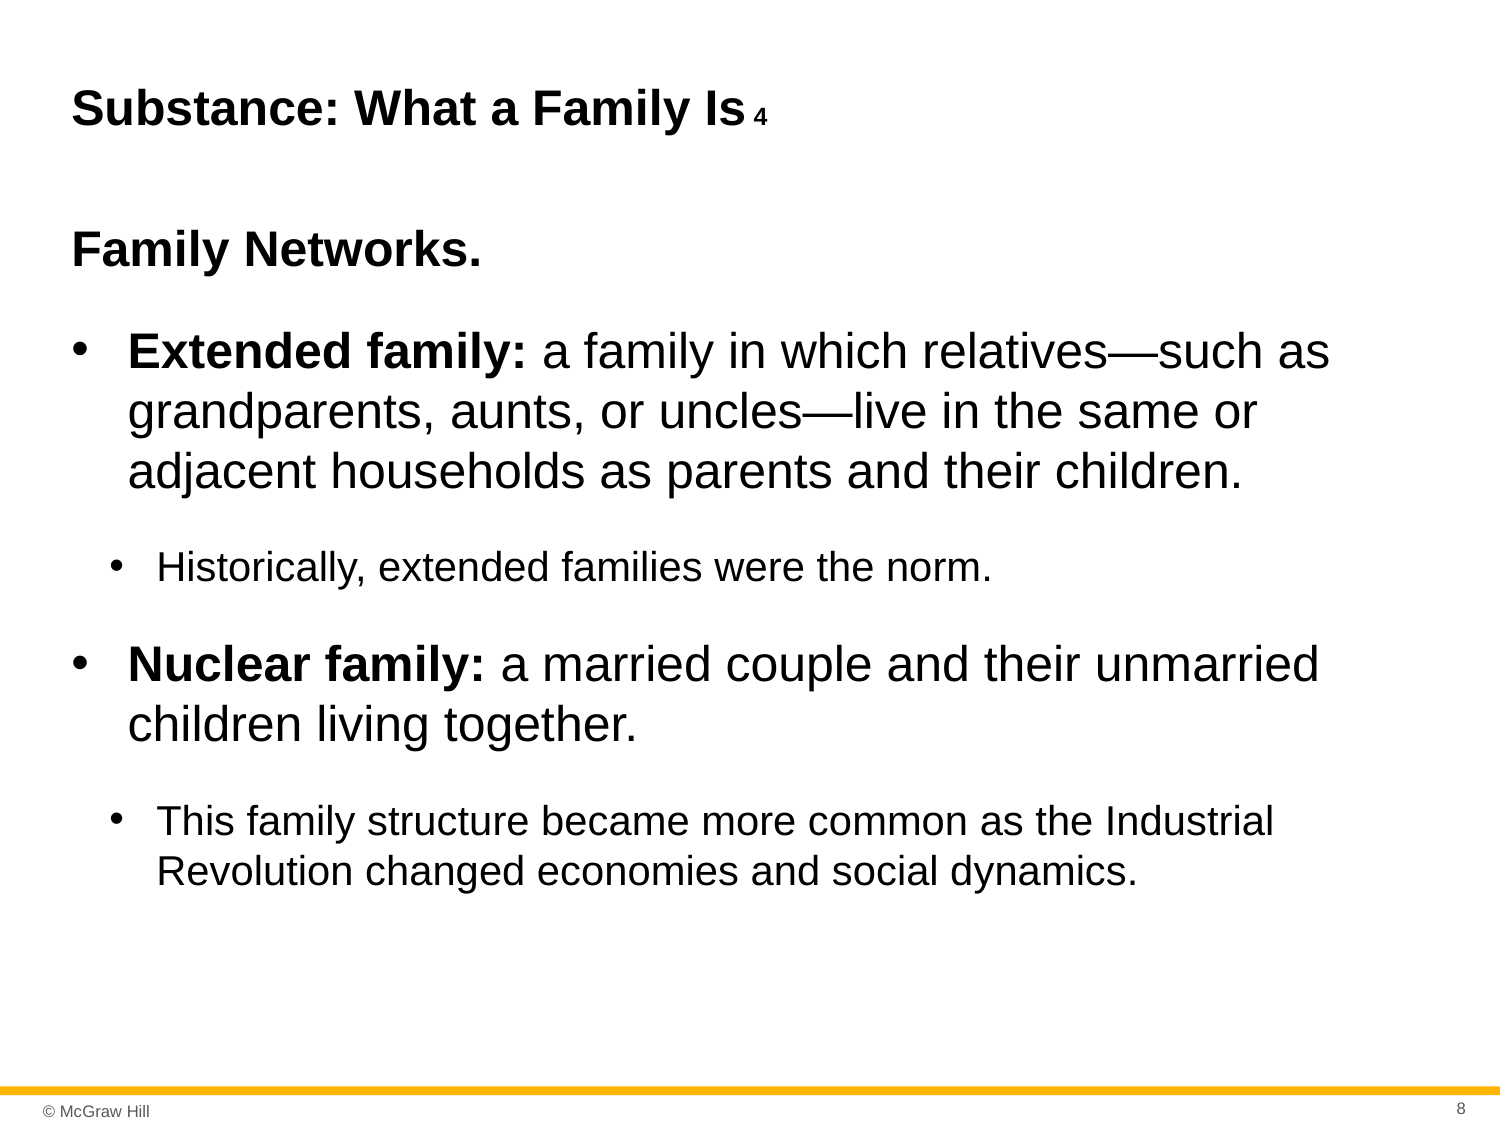

# Substance: What a Family Is 4
Family Networks.
Extended family: a family in which relatives—such as grandparents, aunts, or uncles—live in the same or adjacent households as parents and their children.
Historically, extended families were the norm.
Nuclear family: a married couple and their unmarried children living together.
This family structure became more common as the Industrial Revolution changed economies and social dynamics.